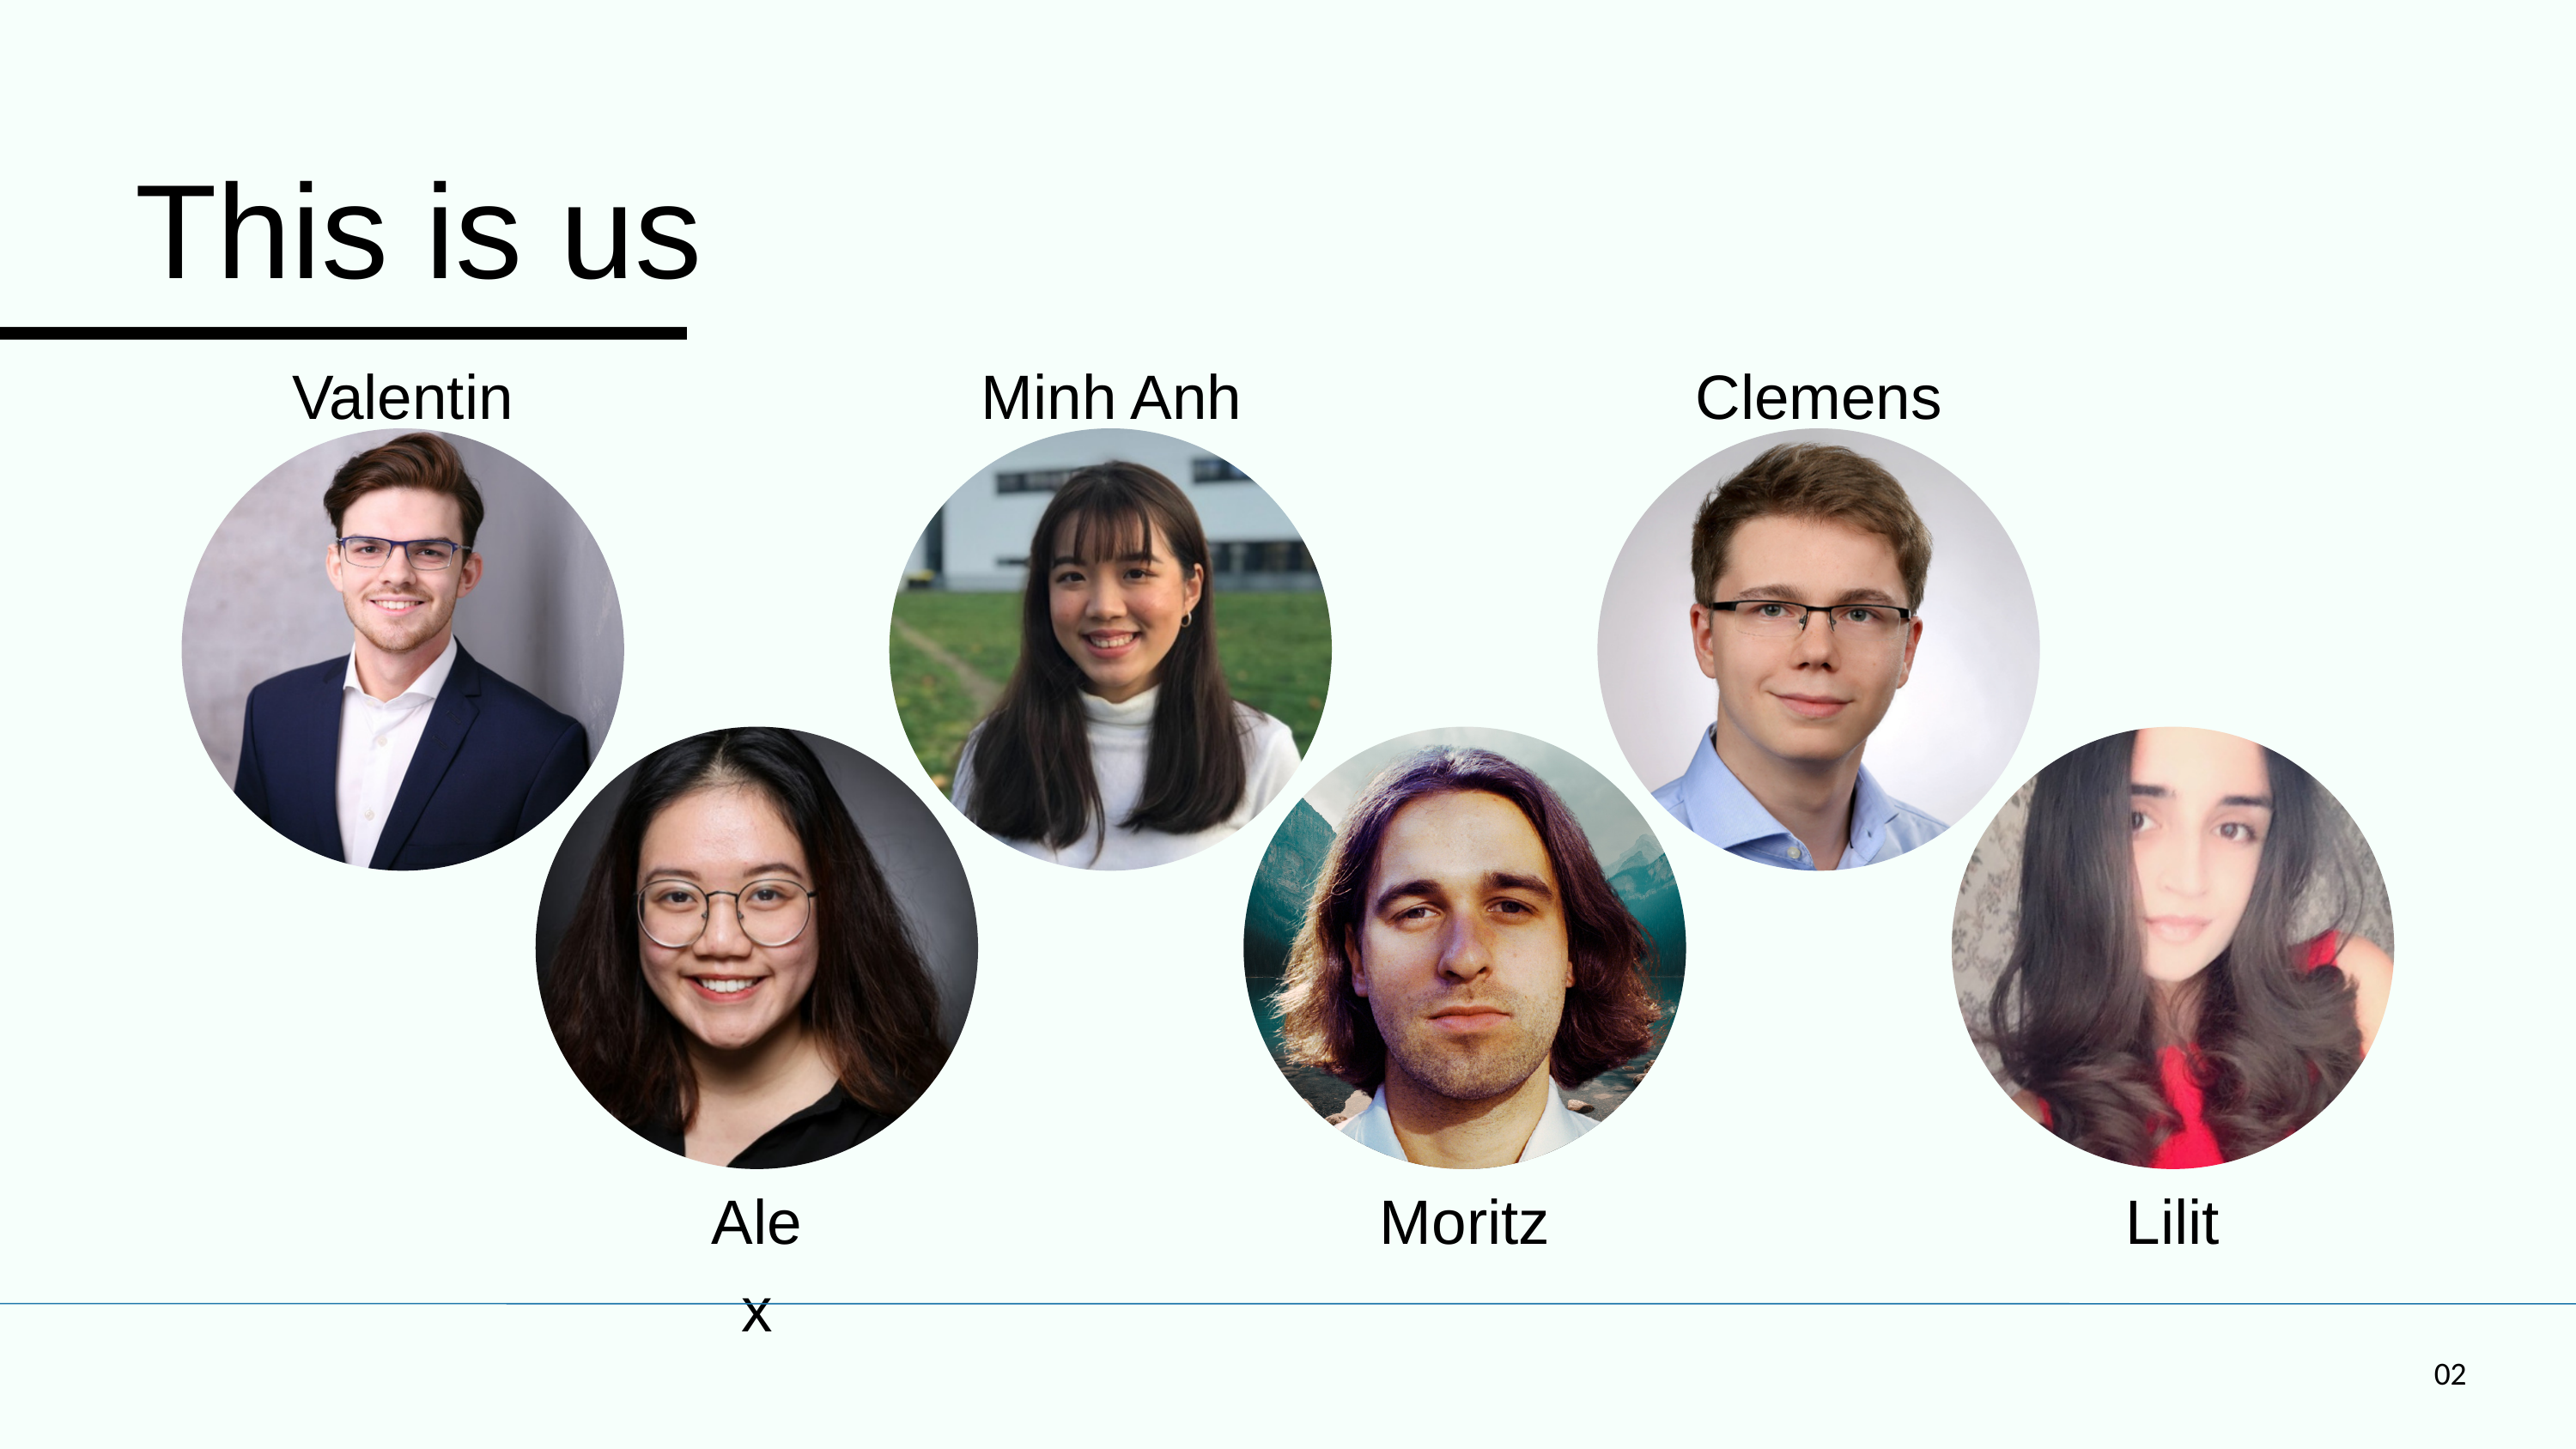

This is us
Clemens
Minh Anh
Valentin

Moritz
Lilit
Alex

02